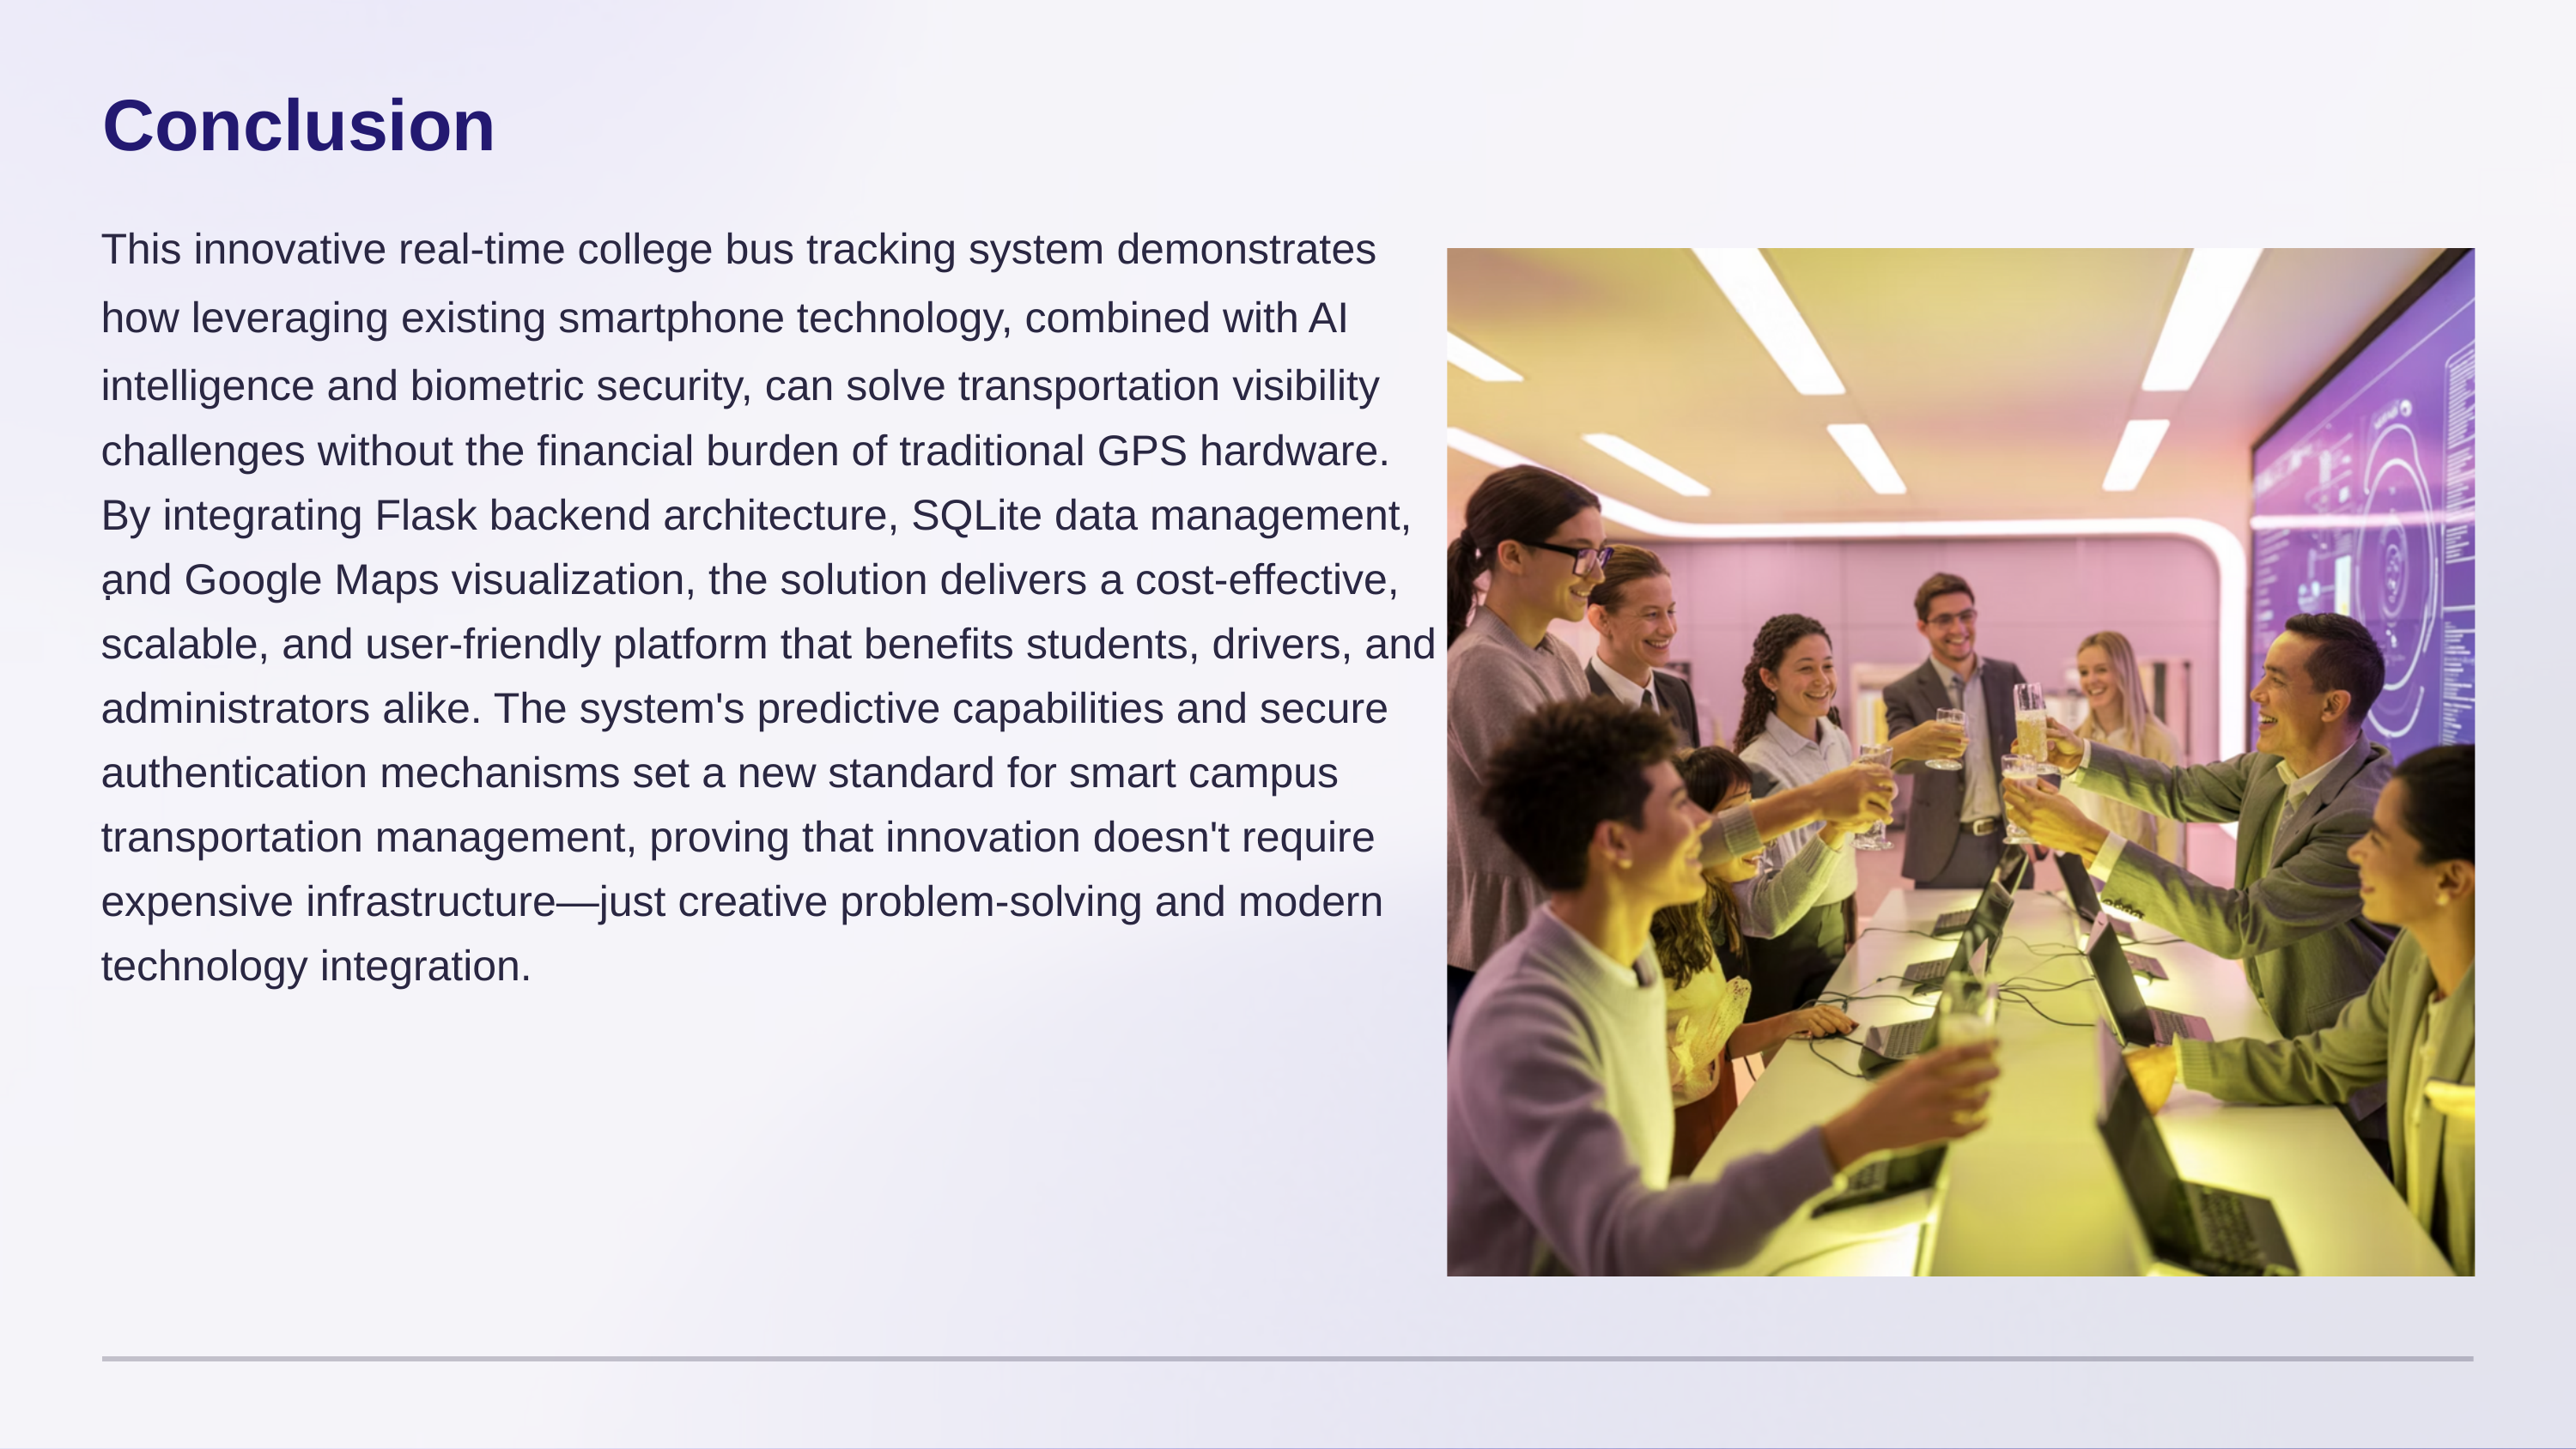

Conclusion
This innovative real-time college bus tracking system demonstrates
how leveraging existing smartphone technology, combined with AI
intelligence and biometric security, can solve transportation visibility
challenges without the financial burden of traditional GPS hardware.
By integrating Flask backend architecture, SQLite data management,
and Google Maps visualization, the solution delivers a cost-effective,
scalable, and user-friendly platform that benefits students, drivers, and
administrators alike. The system's predictive capabilities and secure authentication mechanisms set a new standard for smart campus transportation management, proving that innovation doesn't require expensive infrastructure—just creative problem-solving and modern technology integration.

.

Questions and feedback welcome